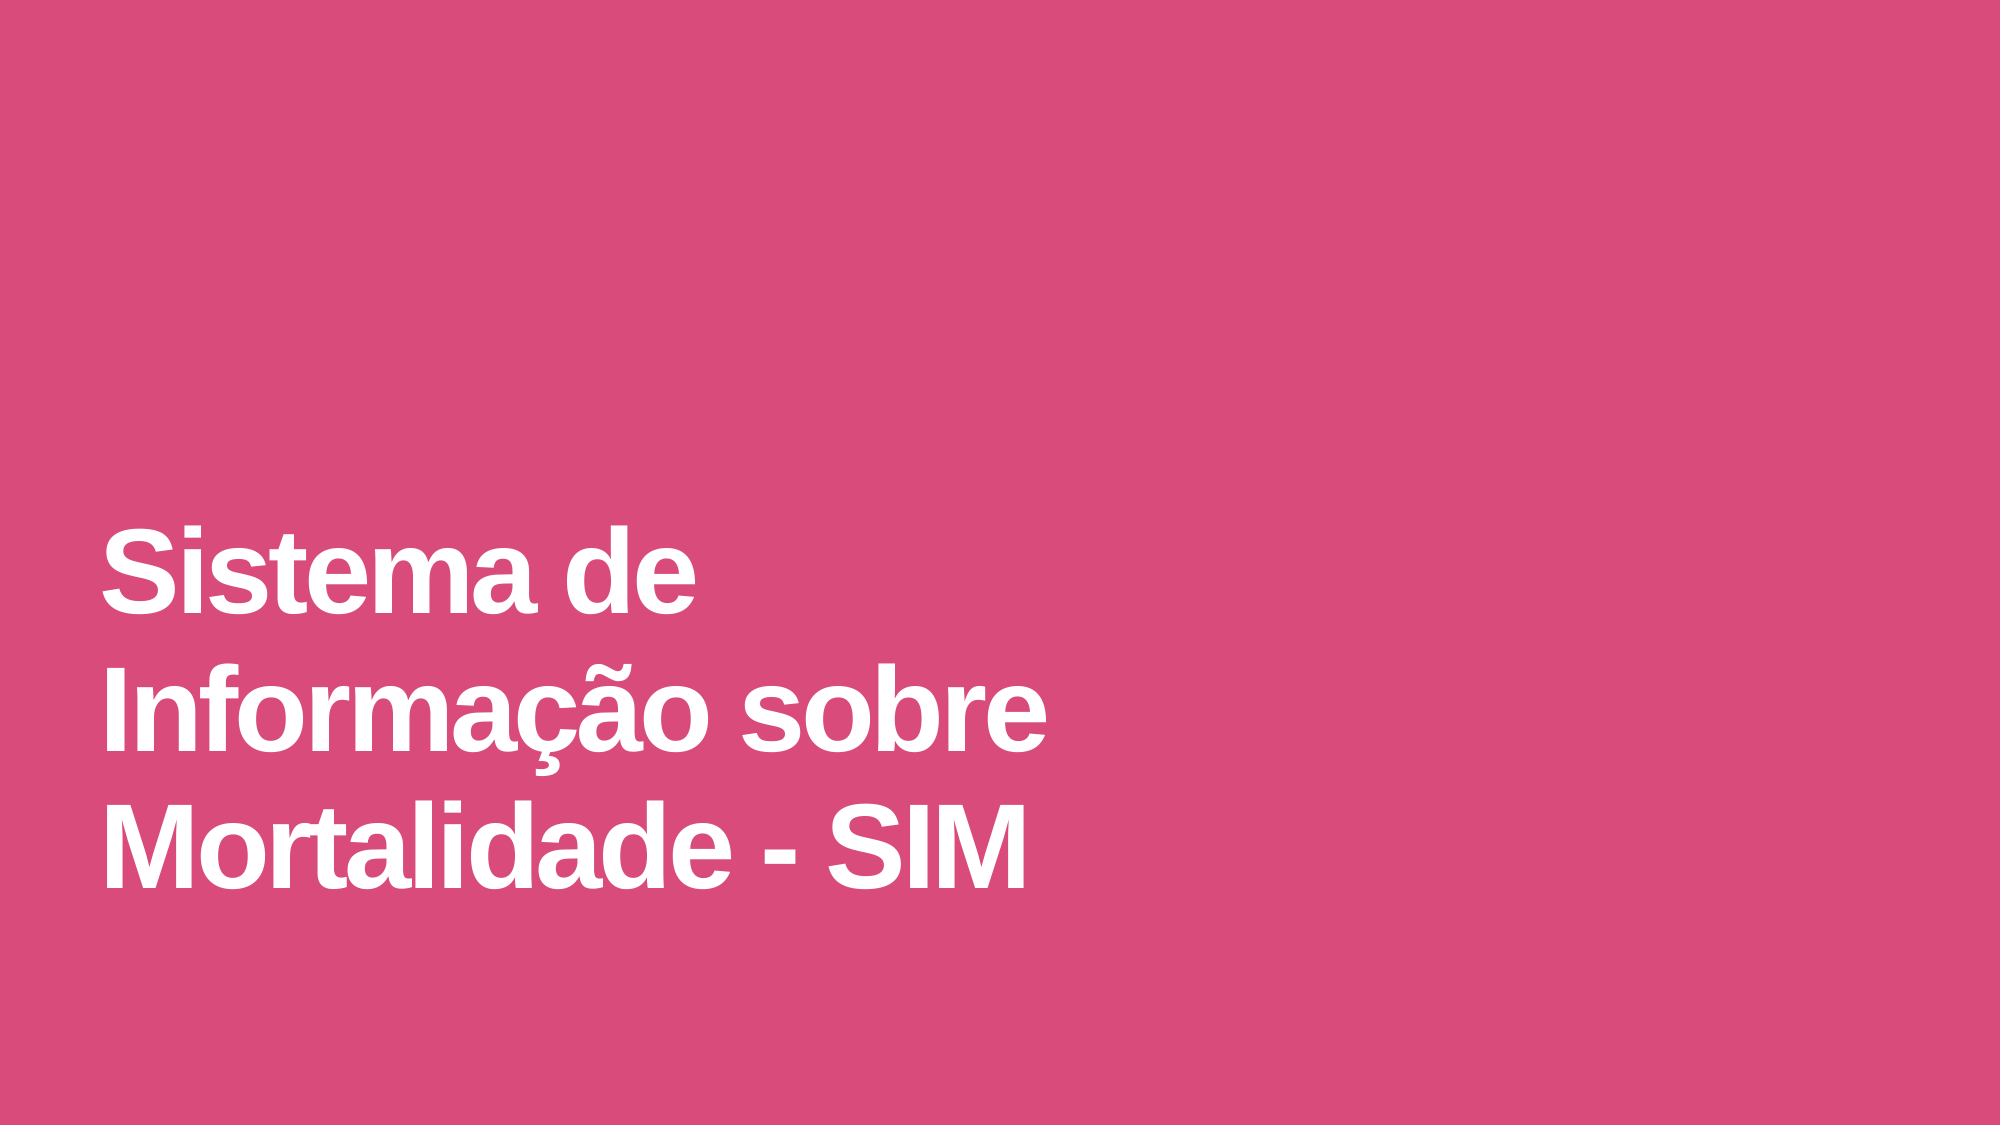

# Sistema de Informação sobre Mortalidade - SIM